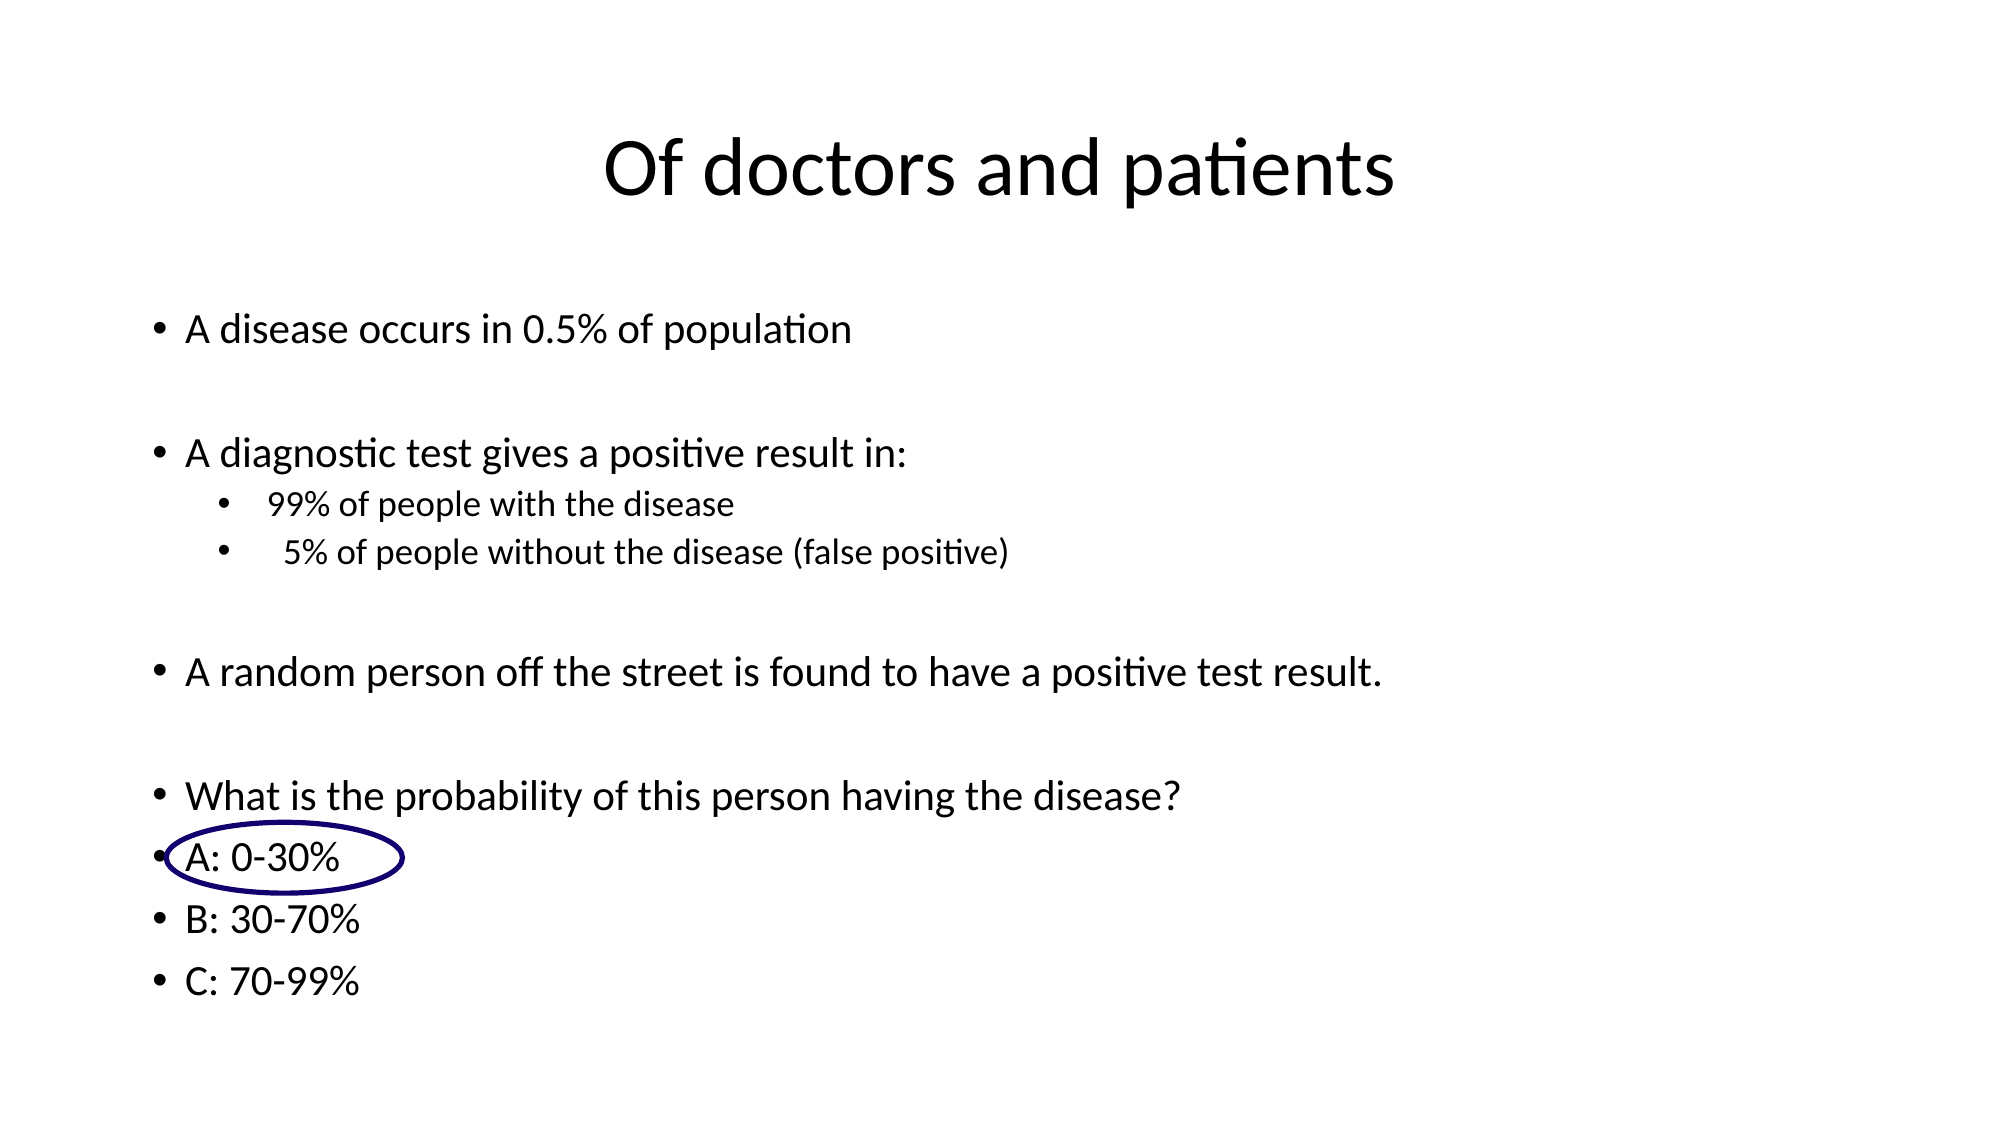

# Of doctors and patients
A disease occurs in 0.5% of population

A diagnostic test gives a positive result in:
99% of people with the disease
  5% of people without the disease (false positive)

A random person off the street is found to have a positive test result.

What is the probability of this person having the disease?
A: 0-30%
B: 30-70%
C: 70-99%